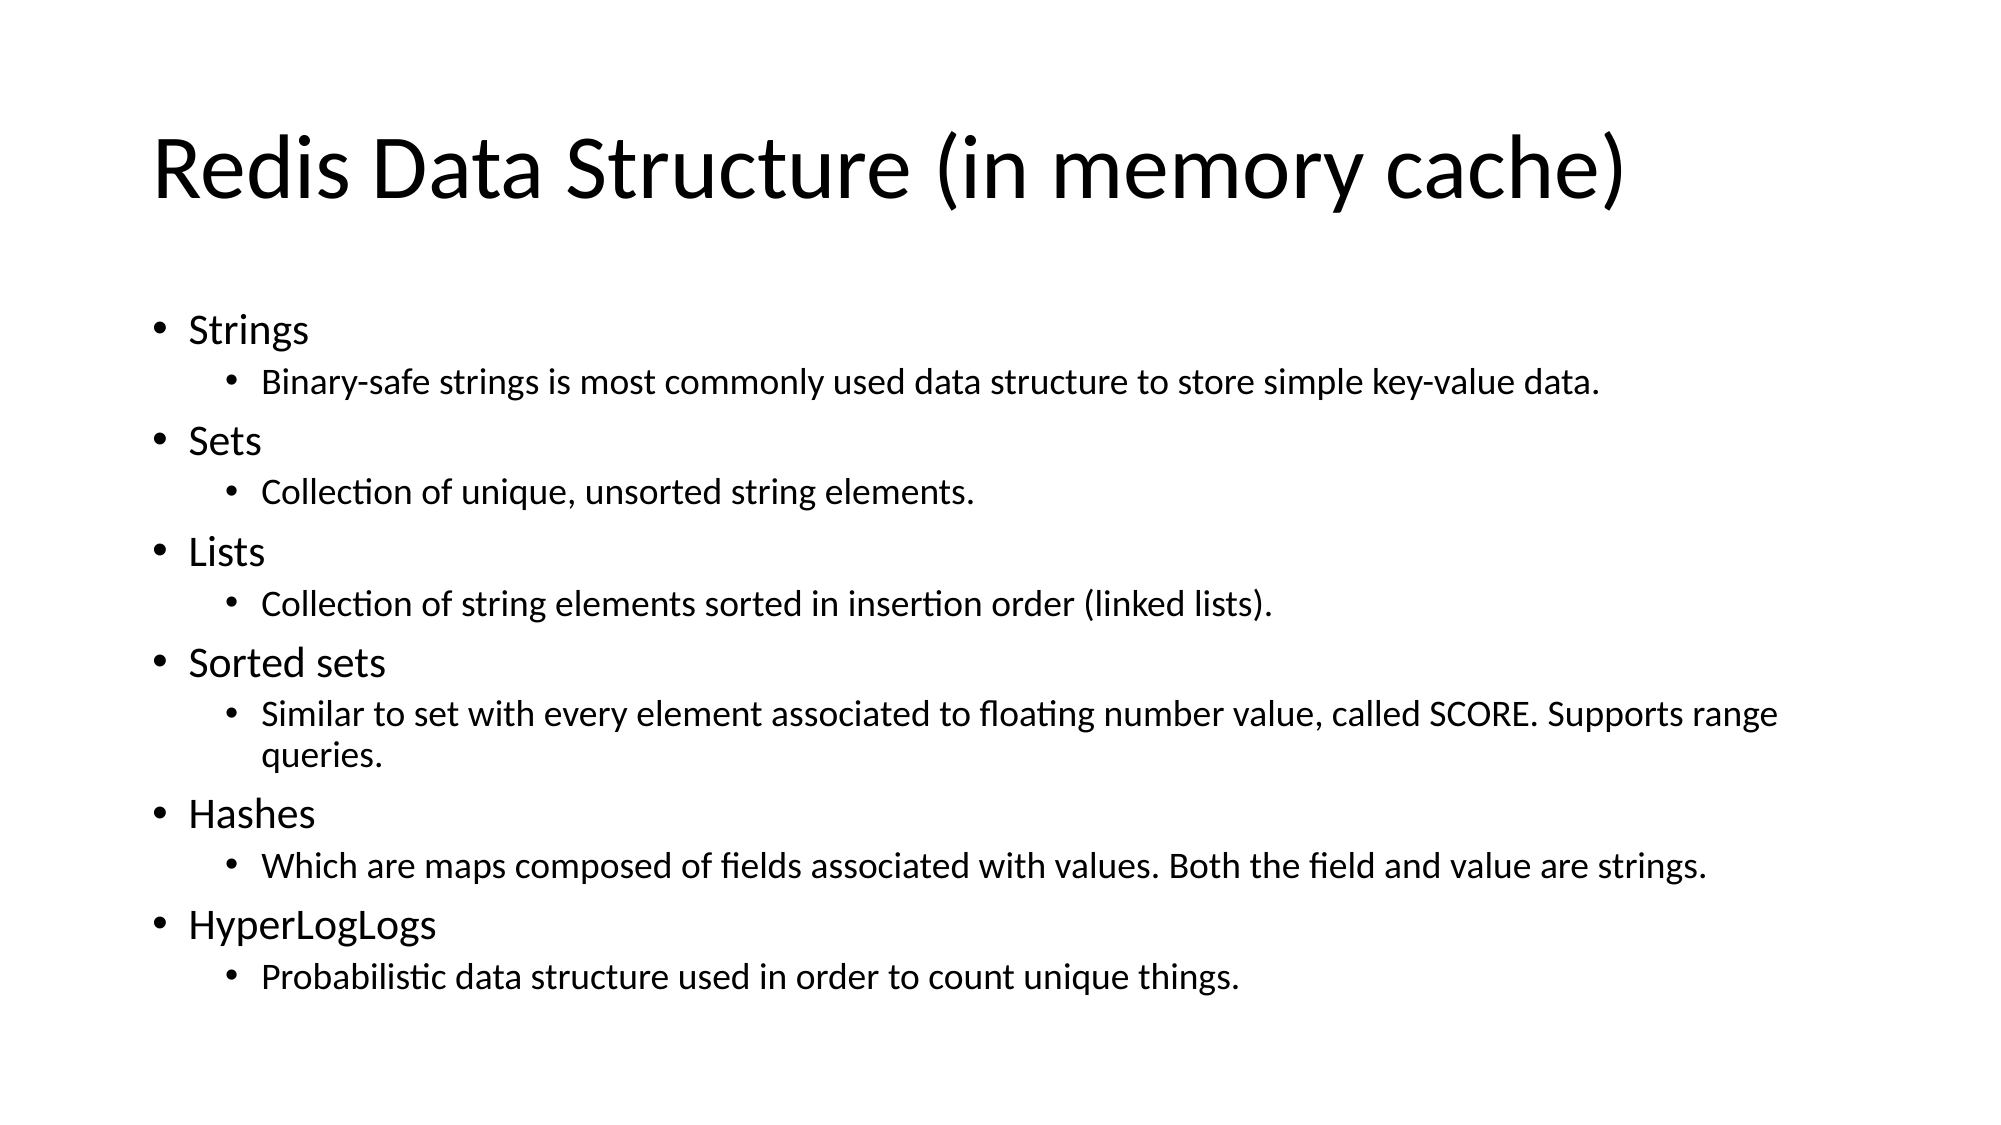

# Redis Data Structure (in memory cache)
Strings
Binary-safe strings is most commonly used data structure to store simple key-value data.
Sets
Collection of unique, unsorted string elements.
Lists
Collection of string elements sorted in insertion order (linked lists).
Sorted sets
Similar to set with every element associated to floating number value, called SCORE. Supports range queries.
Hashes
Which are maps composed of fields associated with values. Both the field and value are strings.
HyperLogLogs
Probabilistic data structure used in order to count unique things.